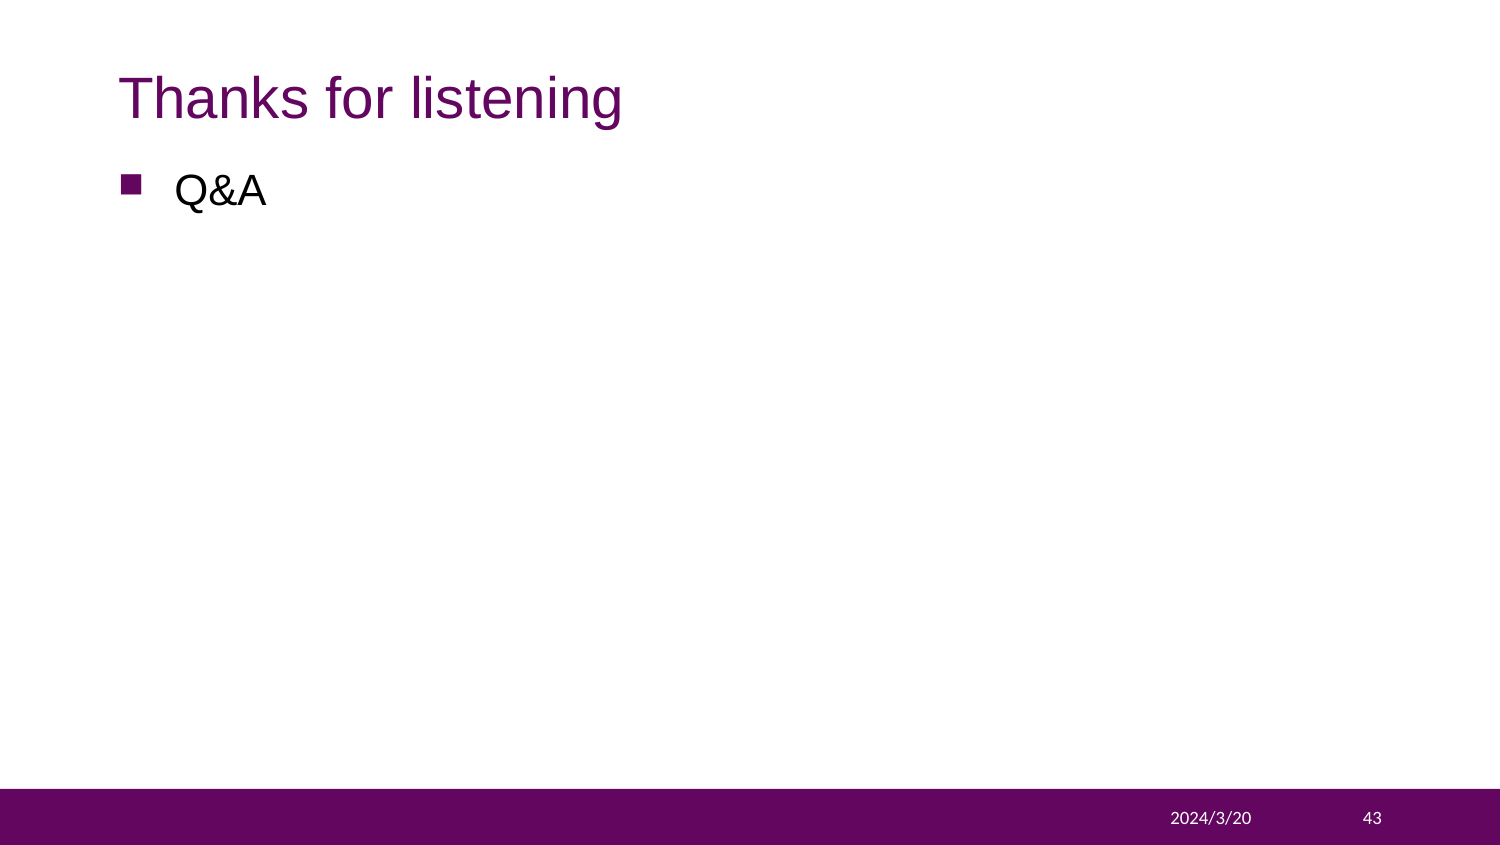

# Thanks for listening
Q&A
2024/3/20
43